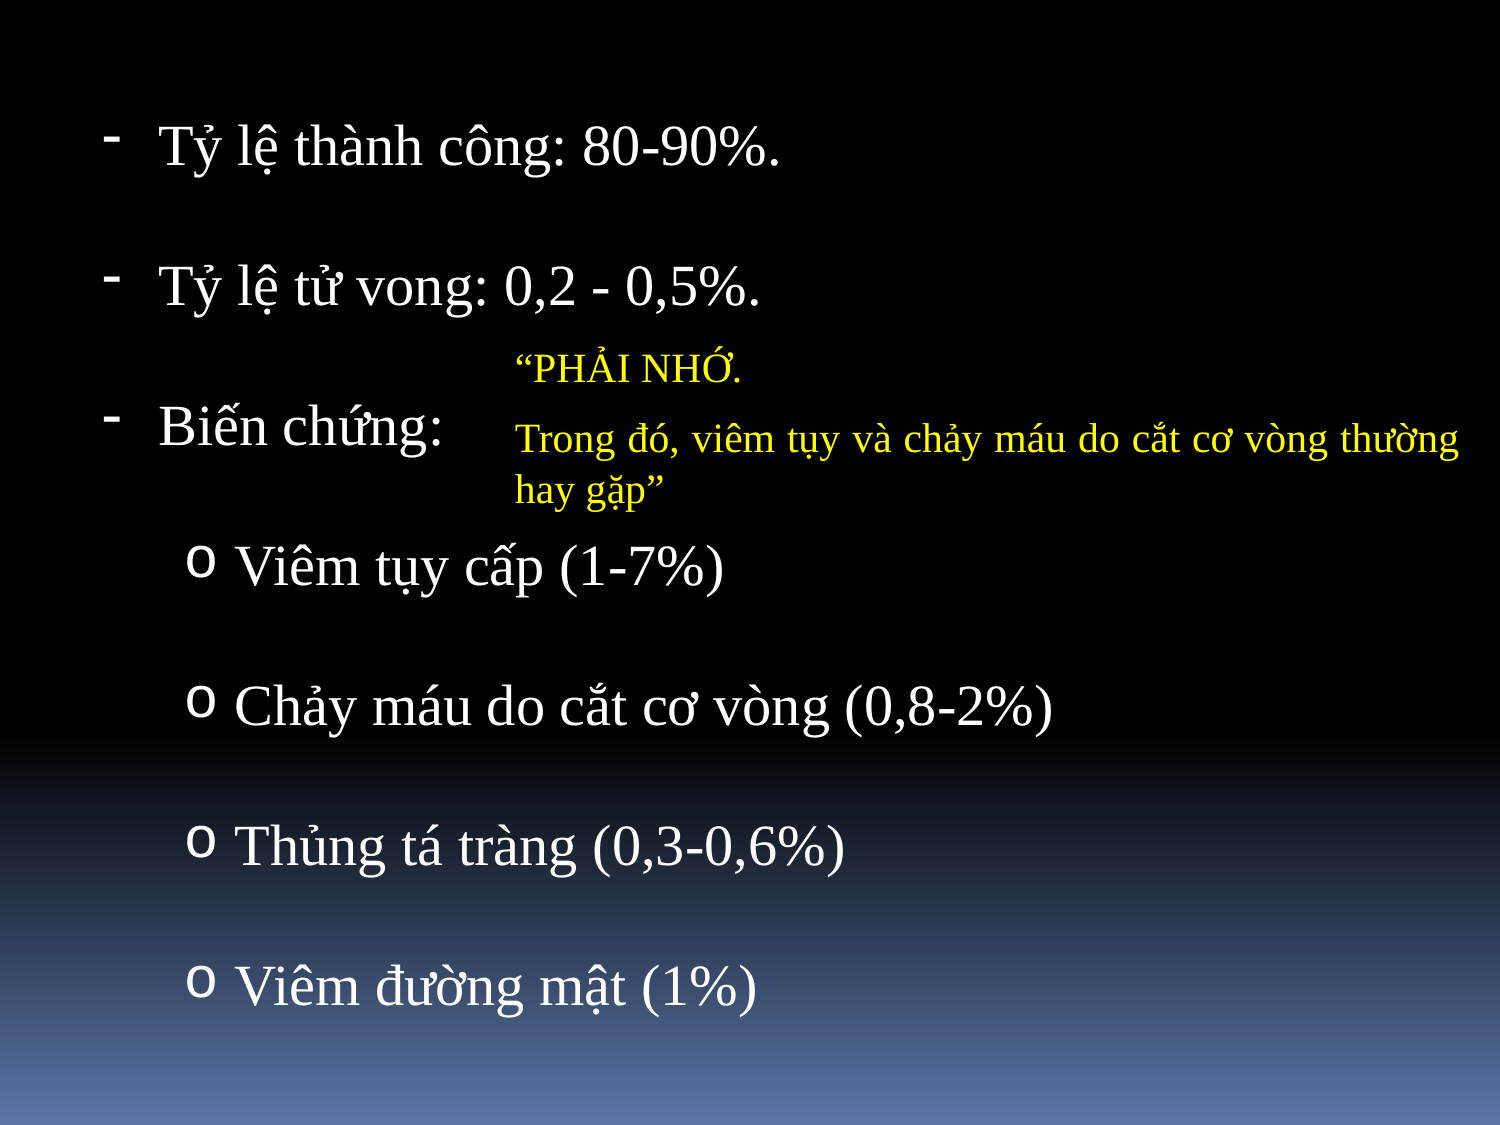

Tỷ lệ thành công: 80-90%.

Tỷ lệ tử vong: 0,2 - 0,5%.

Biến chứng:

Viêm tụy cấp (1‐7%)

Chảy máu do cắt cơ vòng (0,8‐2%)

Thủng tá tràng (0,3‐0,6%)

Viêm đường mật (1%)
“PHẢI NHỚ.
Trong đó, viêm tụy và chảy máu do cắt cơ vòng thường hay gặp”